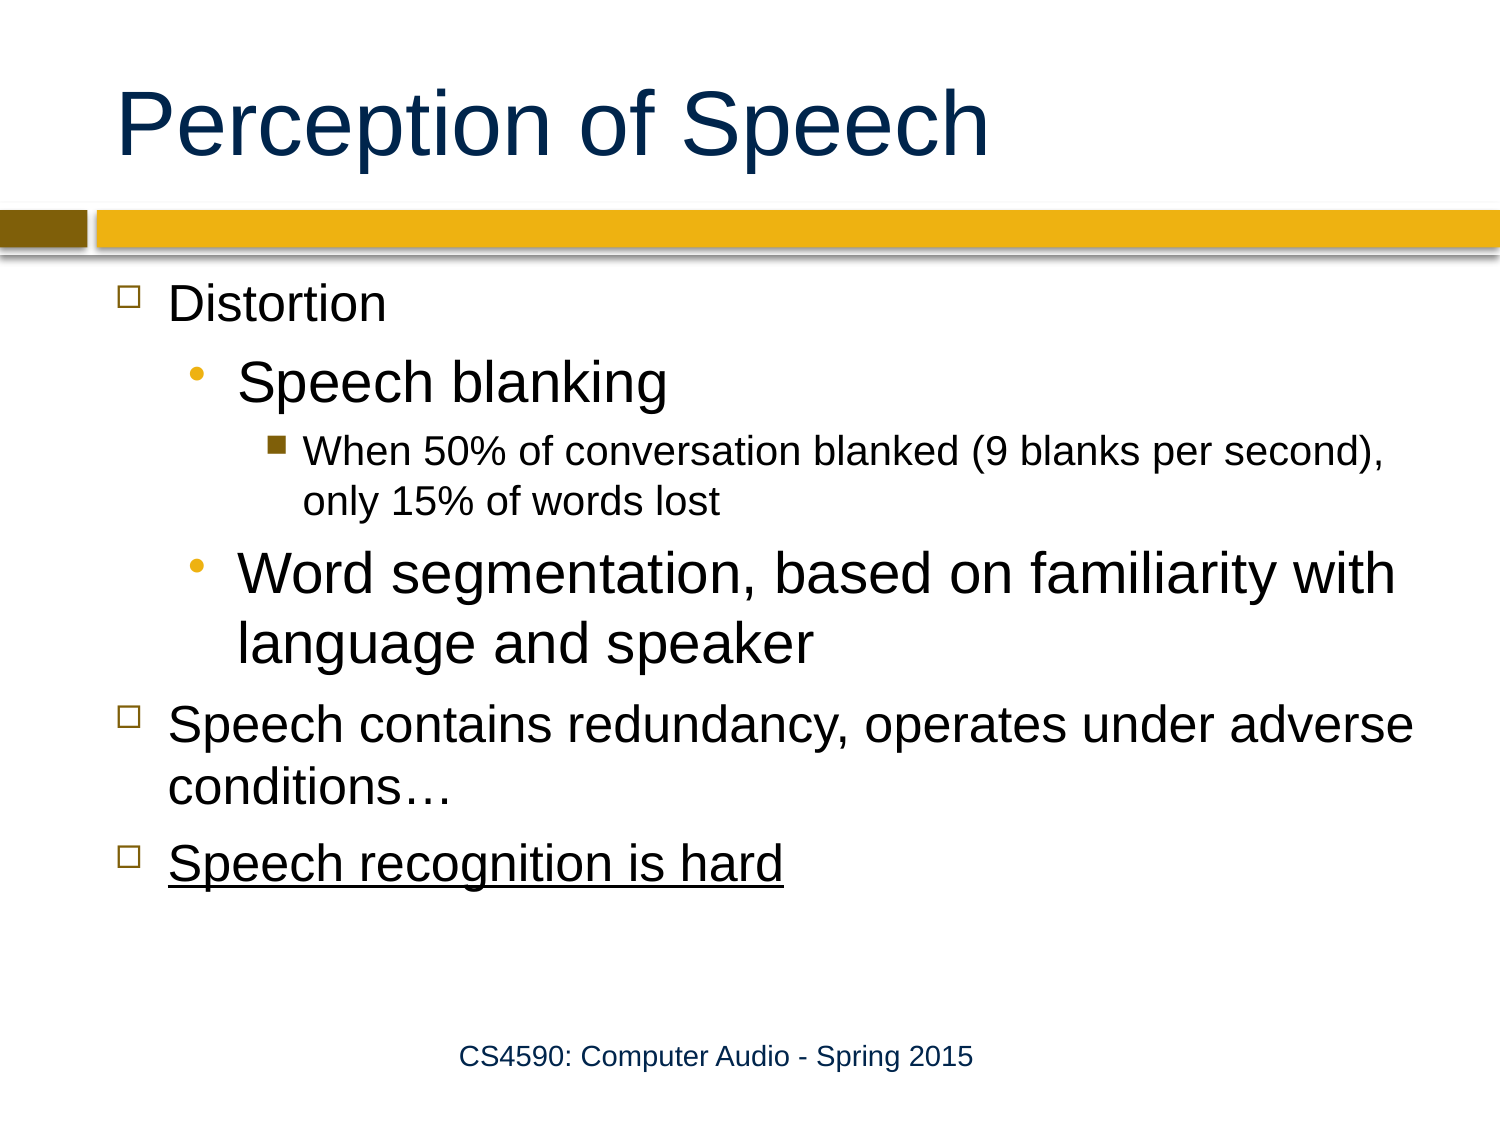

# Perception of Speech
Distortion
Speech blanking
When 50% of conversation blanked (9 blanks per second), only 15% of words lost
Word segmentation, based on familiarity with language and speaker
Speech contains redundancy, operates under adverse conditions…
Speech recognition is hard
CS4590: Computer Audio - Spring 2015